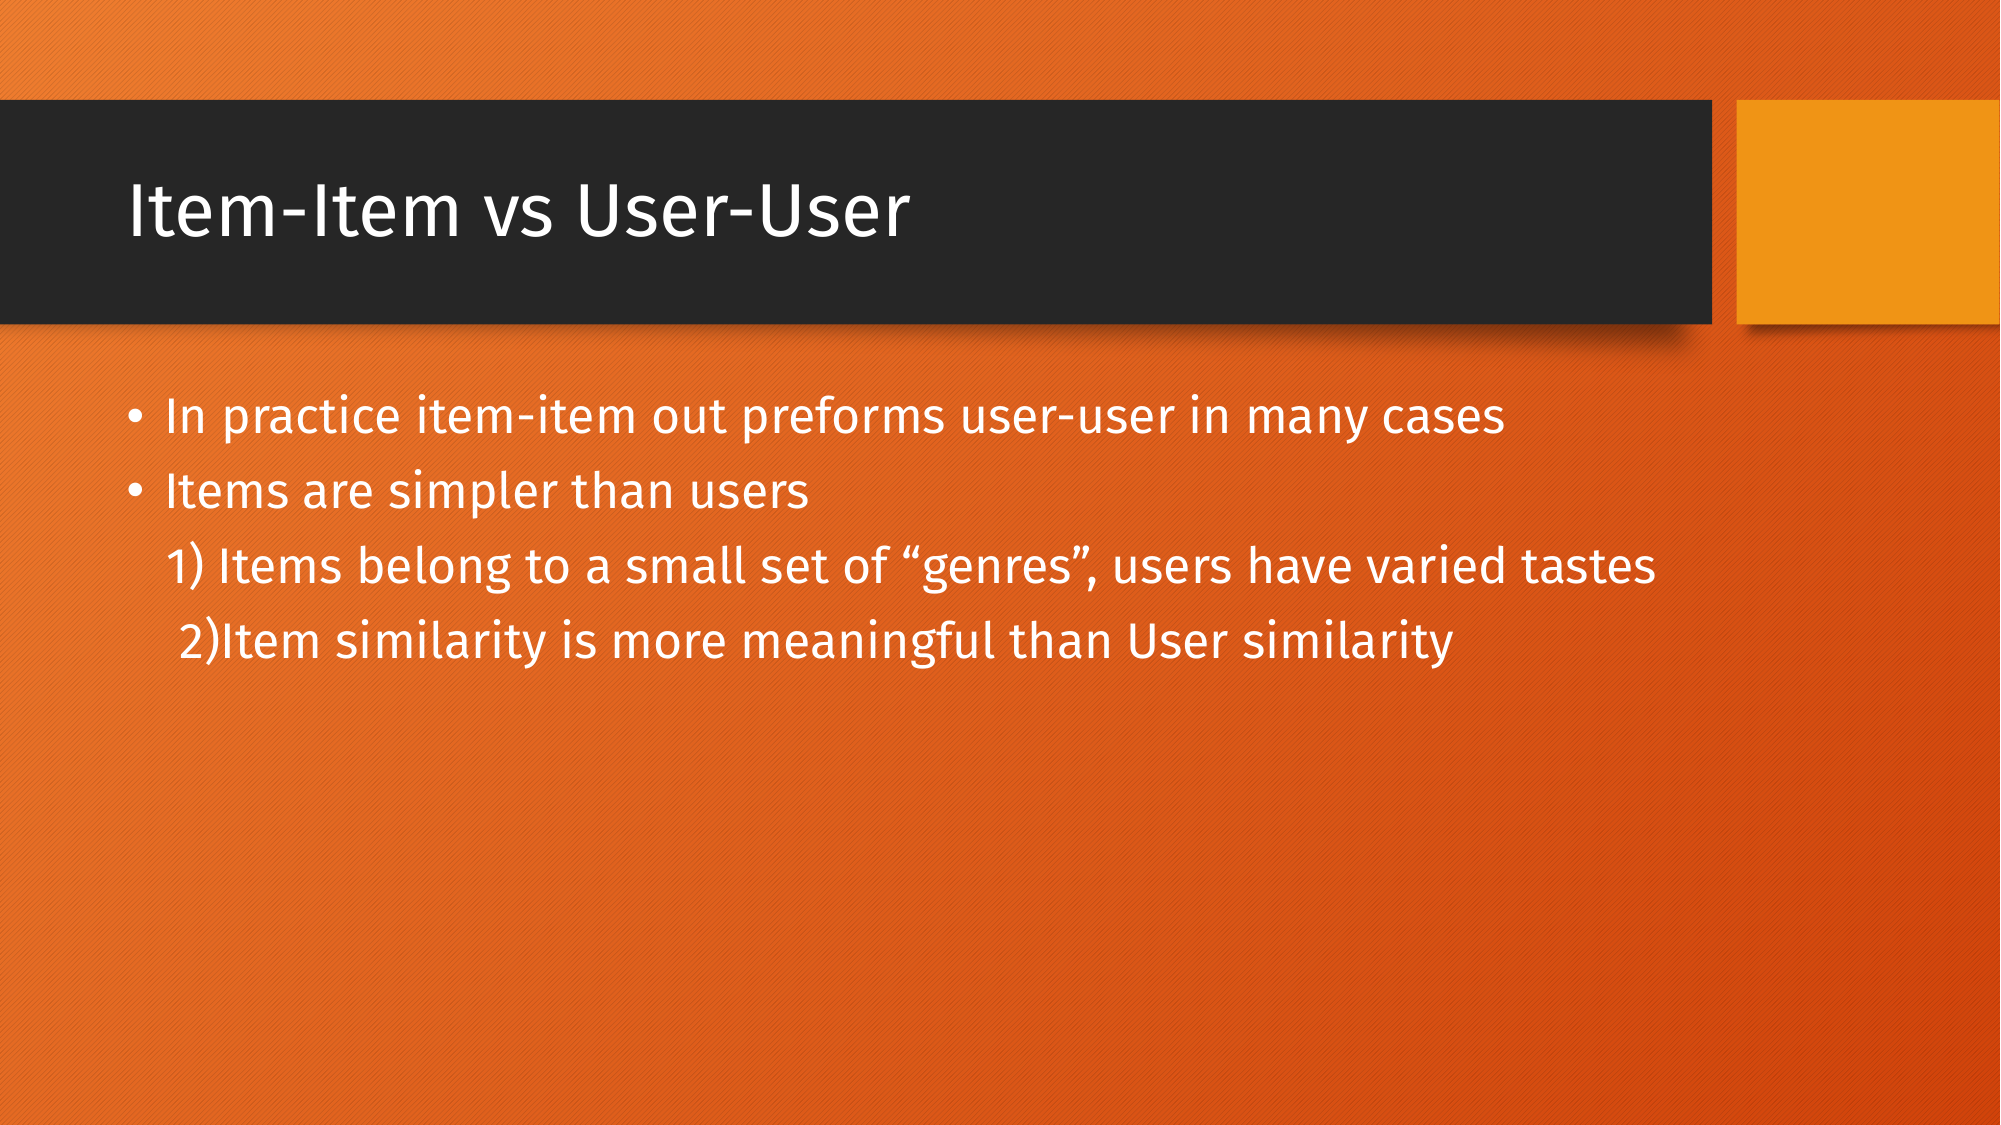

# Item-Item vs User-User
In practice item-item out preforms user-user in many cases
Items are simpler than users
   1) Items belong to a small set of “genres”, users have varied tastes
    2)Item similarity is more meaningful than User similarity